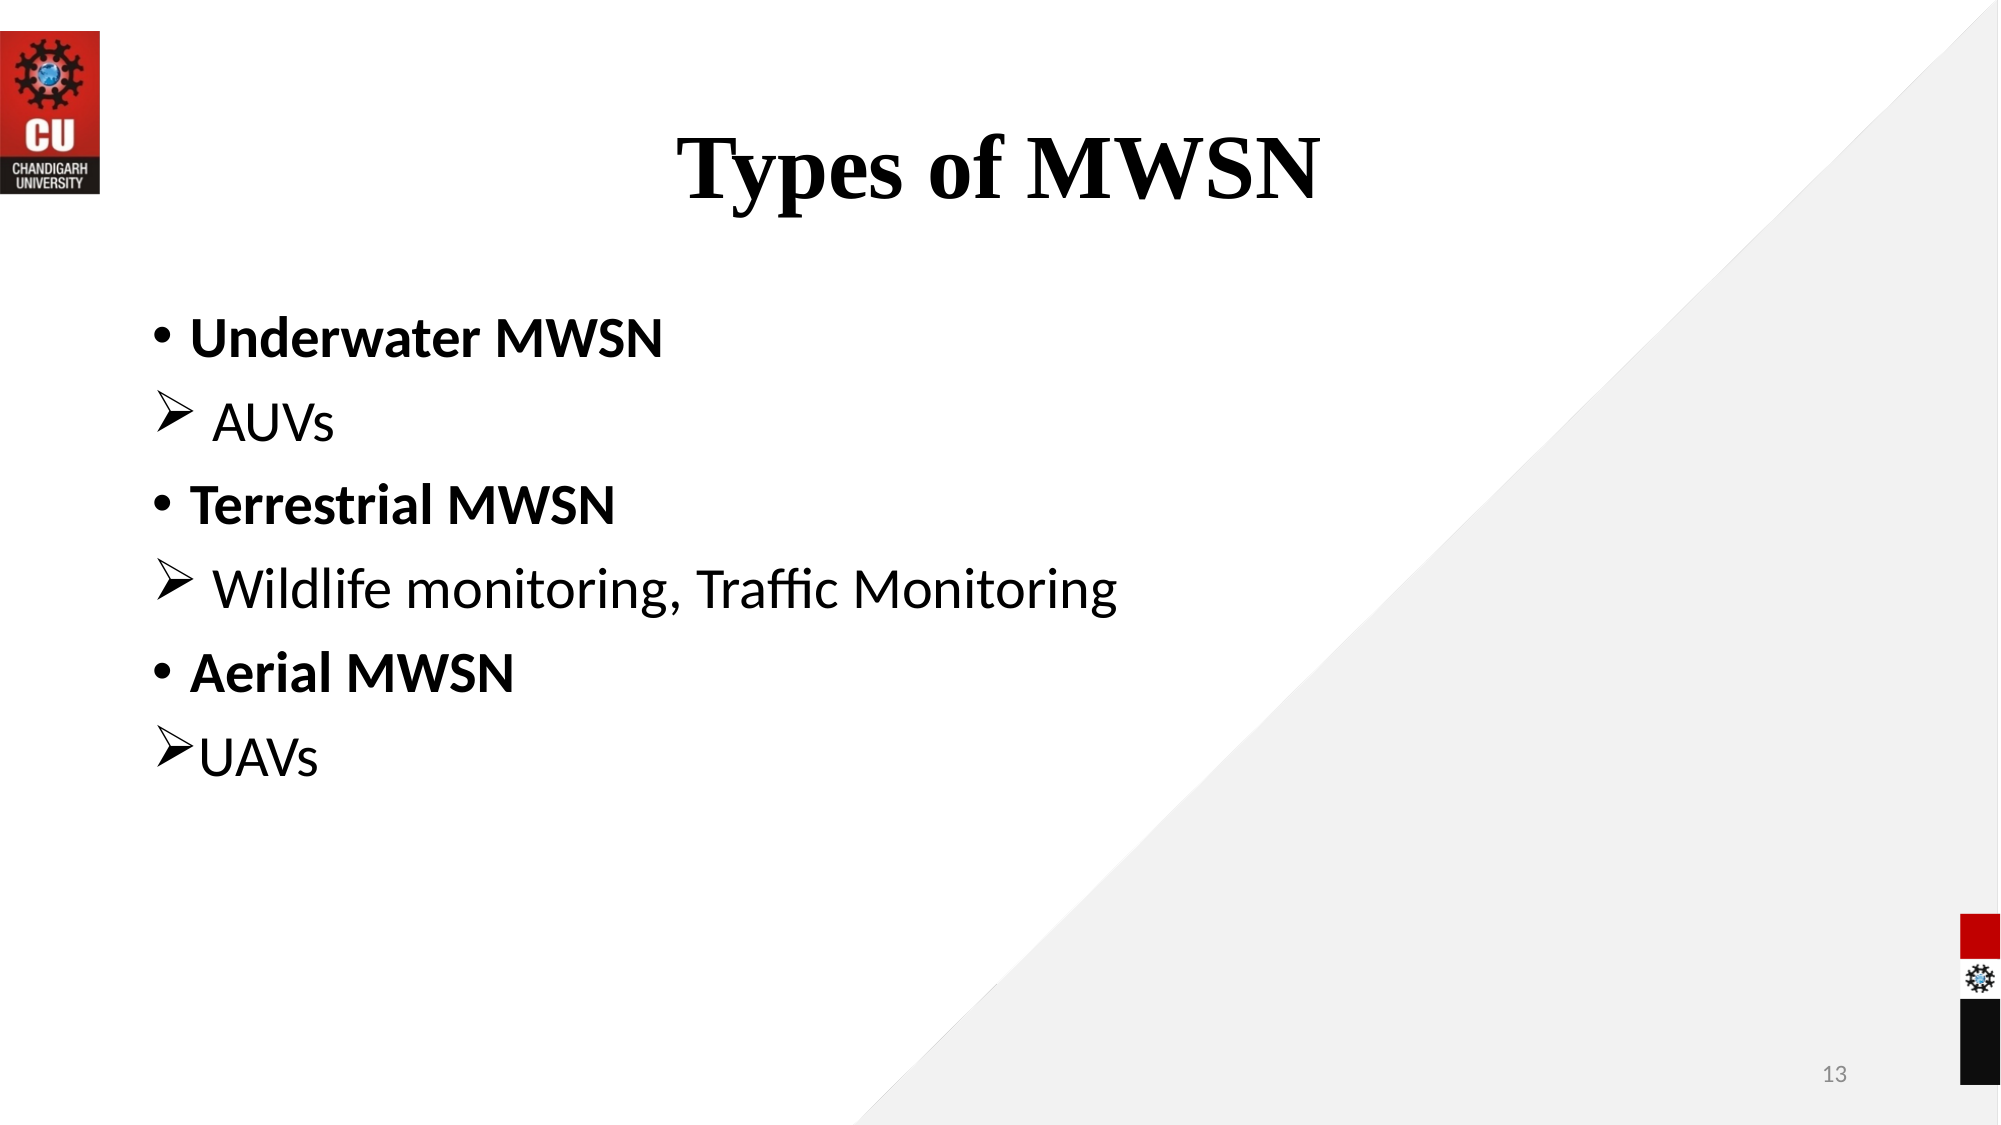

# Types of MWSN
Underwater MWSN
 AUVs
Terrestrial MWSN
 Wildlife monitoring, Traffic Monitoring
Aerial MWSN
UAVs

13